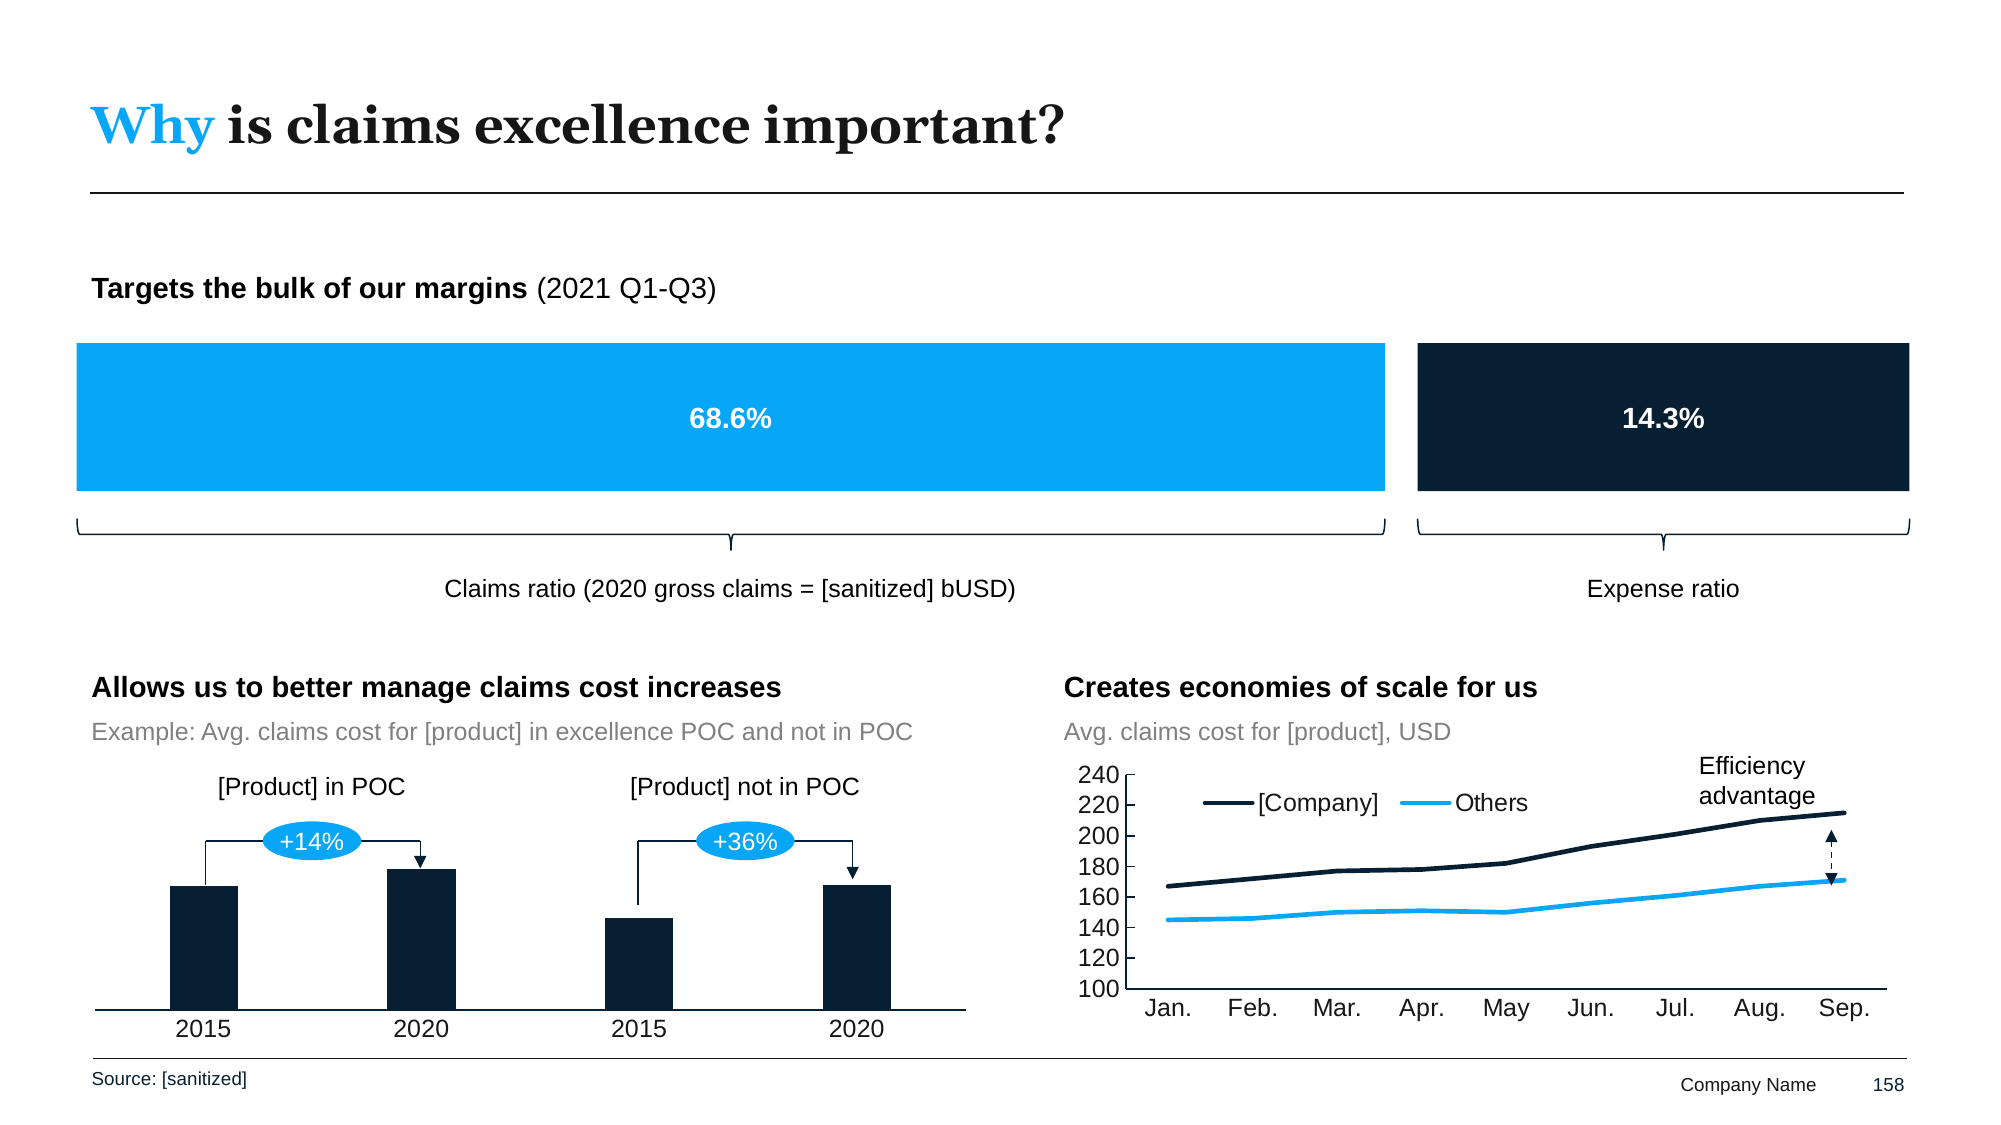

# Why is claims excellence important?
Targets the bulk of our margins (2021 Q1-Q3)

68.6%
14.3%
Claims ratio (2020 gross claims = [sanitized] bUSD)
Expense ratio
Allows us to better manage claims cost increases
Creates economies of scale for us
Example: Avg. claims cost for [product] in excellence POC and not in POC
Avg. claims cost for [product], USD
Efficiency advantage

### Chart

| Category | [Company] | Others |
|---|---|---|
| Jan. | 167.0 | 145.0 |
| Feb. | 172.0 | 146.0 |
| Mar. | 177.0 | 150.0 |
| Apr. | 178.0 | 151.0 |
| May | 182.0 | 150.0 |
| Jun. | 193.0 | 156.0 |
| Jul. | 201.0 | 161.0 |
| Aug. | 210.0 | 167.0 |
| Sep. | 215.0 | 171.0 |

### Chart

| Category | Series 1 |
|---|---|
| 2015 | 102.0 |
| 2020 | 116.0 |
| 2015 | 76.0 |
| 2020 | 103.0 |
[Product] in POC
[Product] not in POC
+14%
+36%
Source: [sanitized]
158